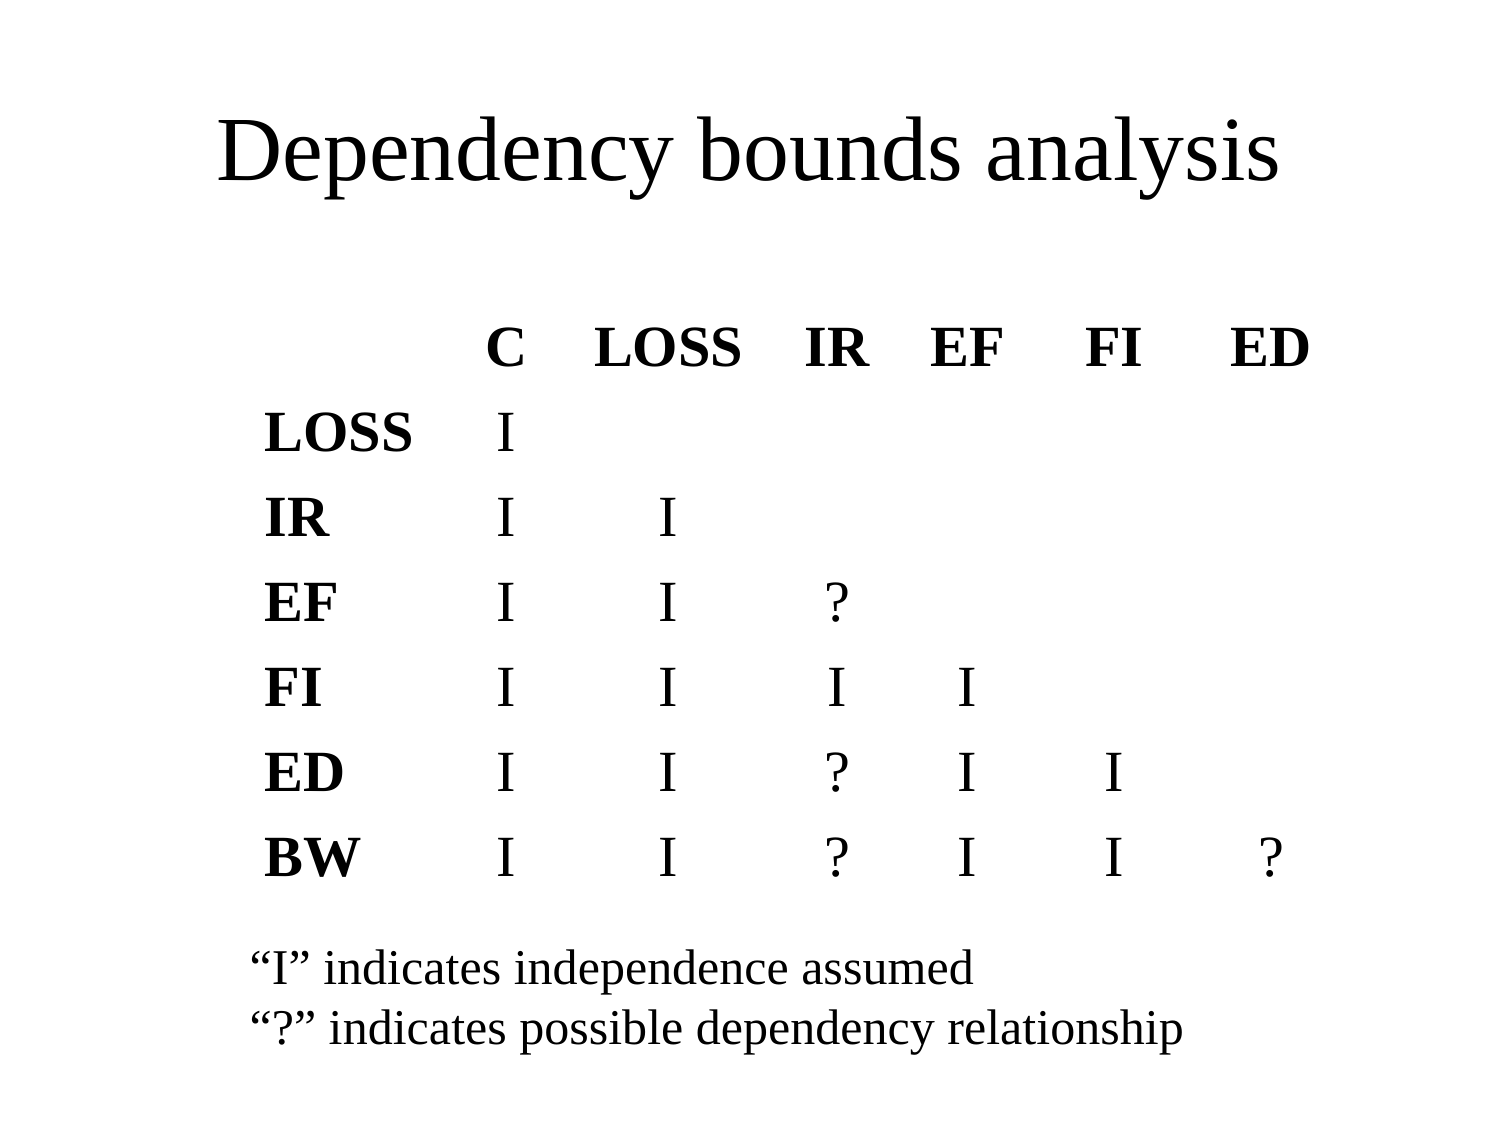

# Dependency bounds analysis
|  | C | LOSS | IR | EF | FI | ED |
| --- | --- | --- | --- | --- | --- | --- |
| LOSS | I |  |  |  |  |  |
| IR | I | I |  |  |  |  |
| EF | I | I | ? |  |  |  |
| FI | I | I | I | I |  |  |
| ED | I | I | ? | I | I |  |
| BW | I | I | ? | I | I | ? |
“I” indicates independence assumed
“?” indicates possible dependency relationship